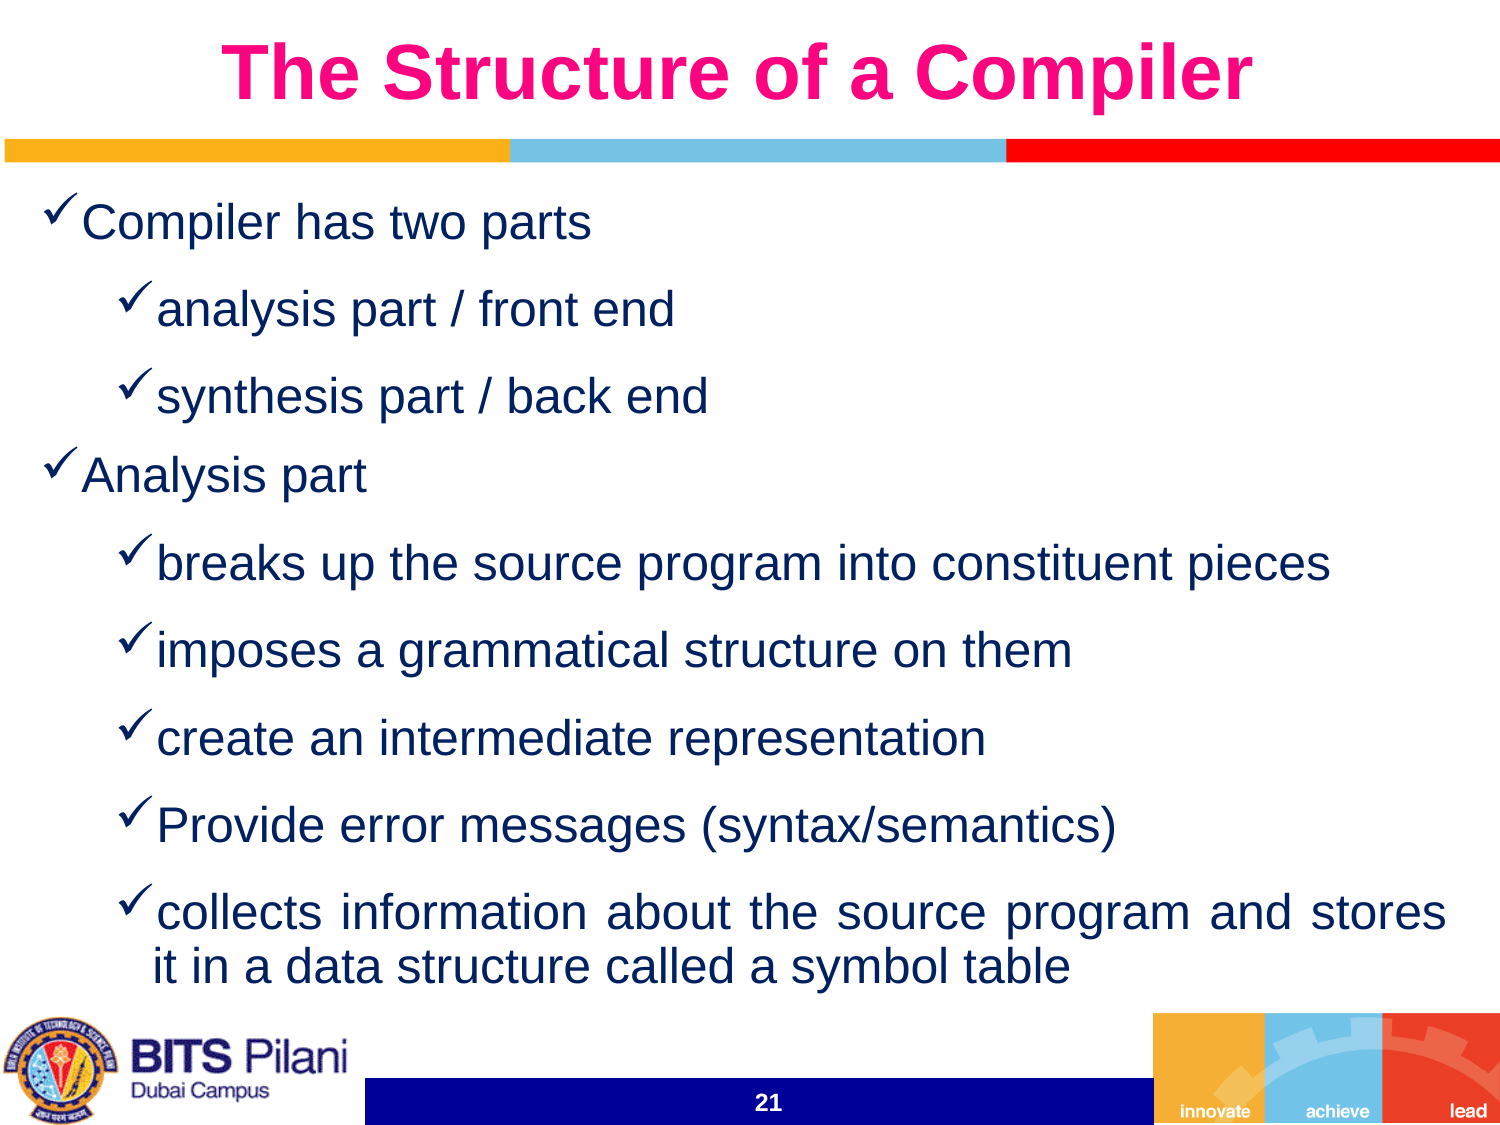

# The Structure of a Compiler
Compiler has two parts
analysis part / front end
synthesis part / back end
Analysis part
breaks up the source program into constituent pieces
imposes a grammatical structure on them
create an intermediate representation
Provide error messages (syntax/semantics)
collects information about the source program and stores it in a data structure called a symbol table

21